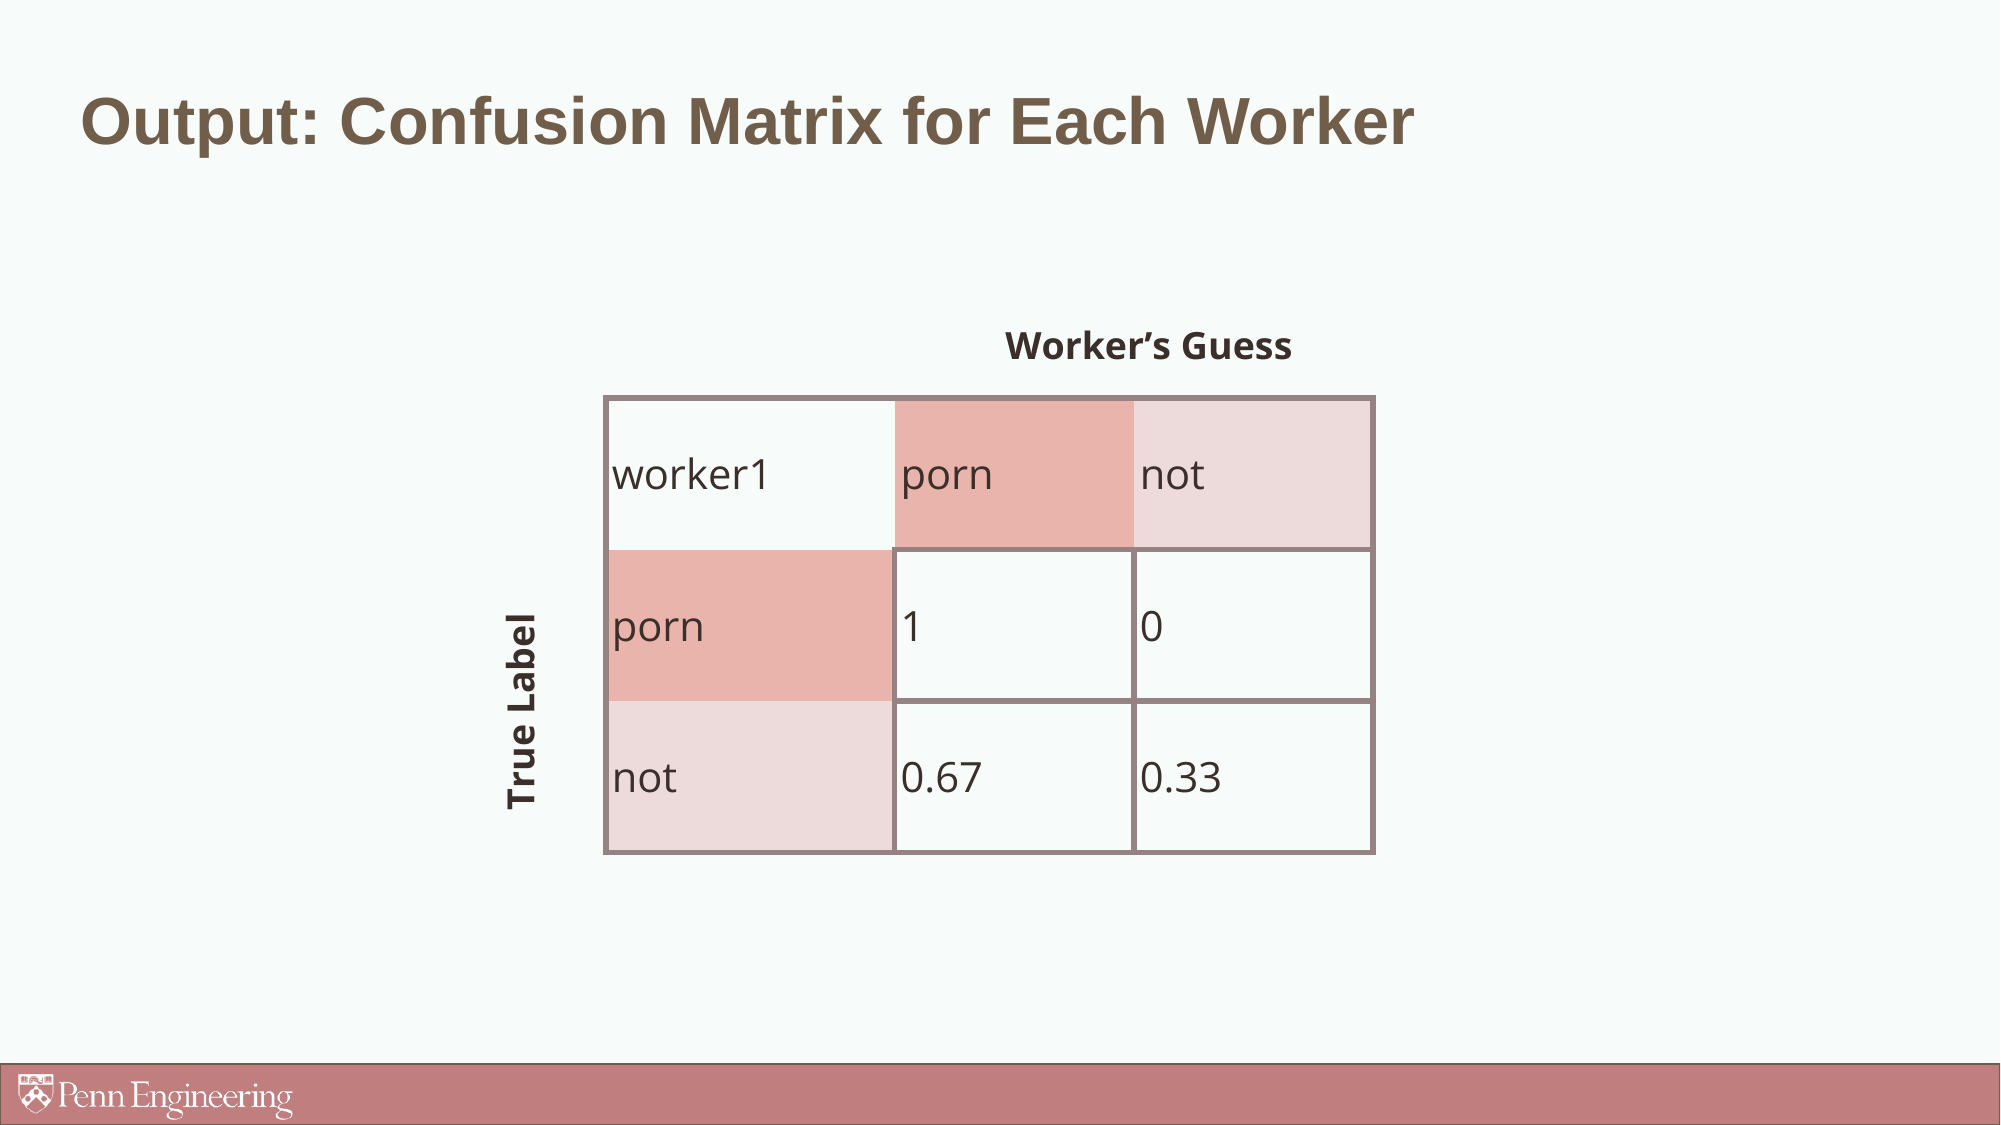

# Output: Confusion Matrix for Each Worker
Worker’s Guess
| worker1 | porn | not |
| --- | --- | --- |
| porn | 1 | 0 |
| not | 0.67 | 0.33 |
True Label